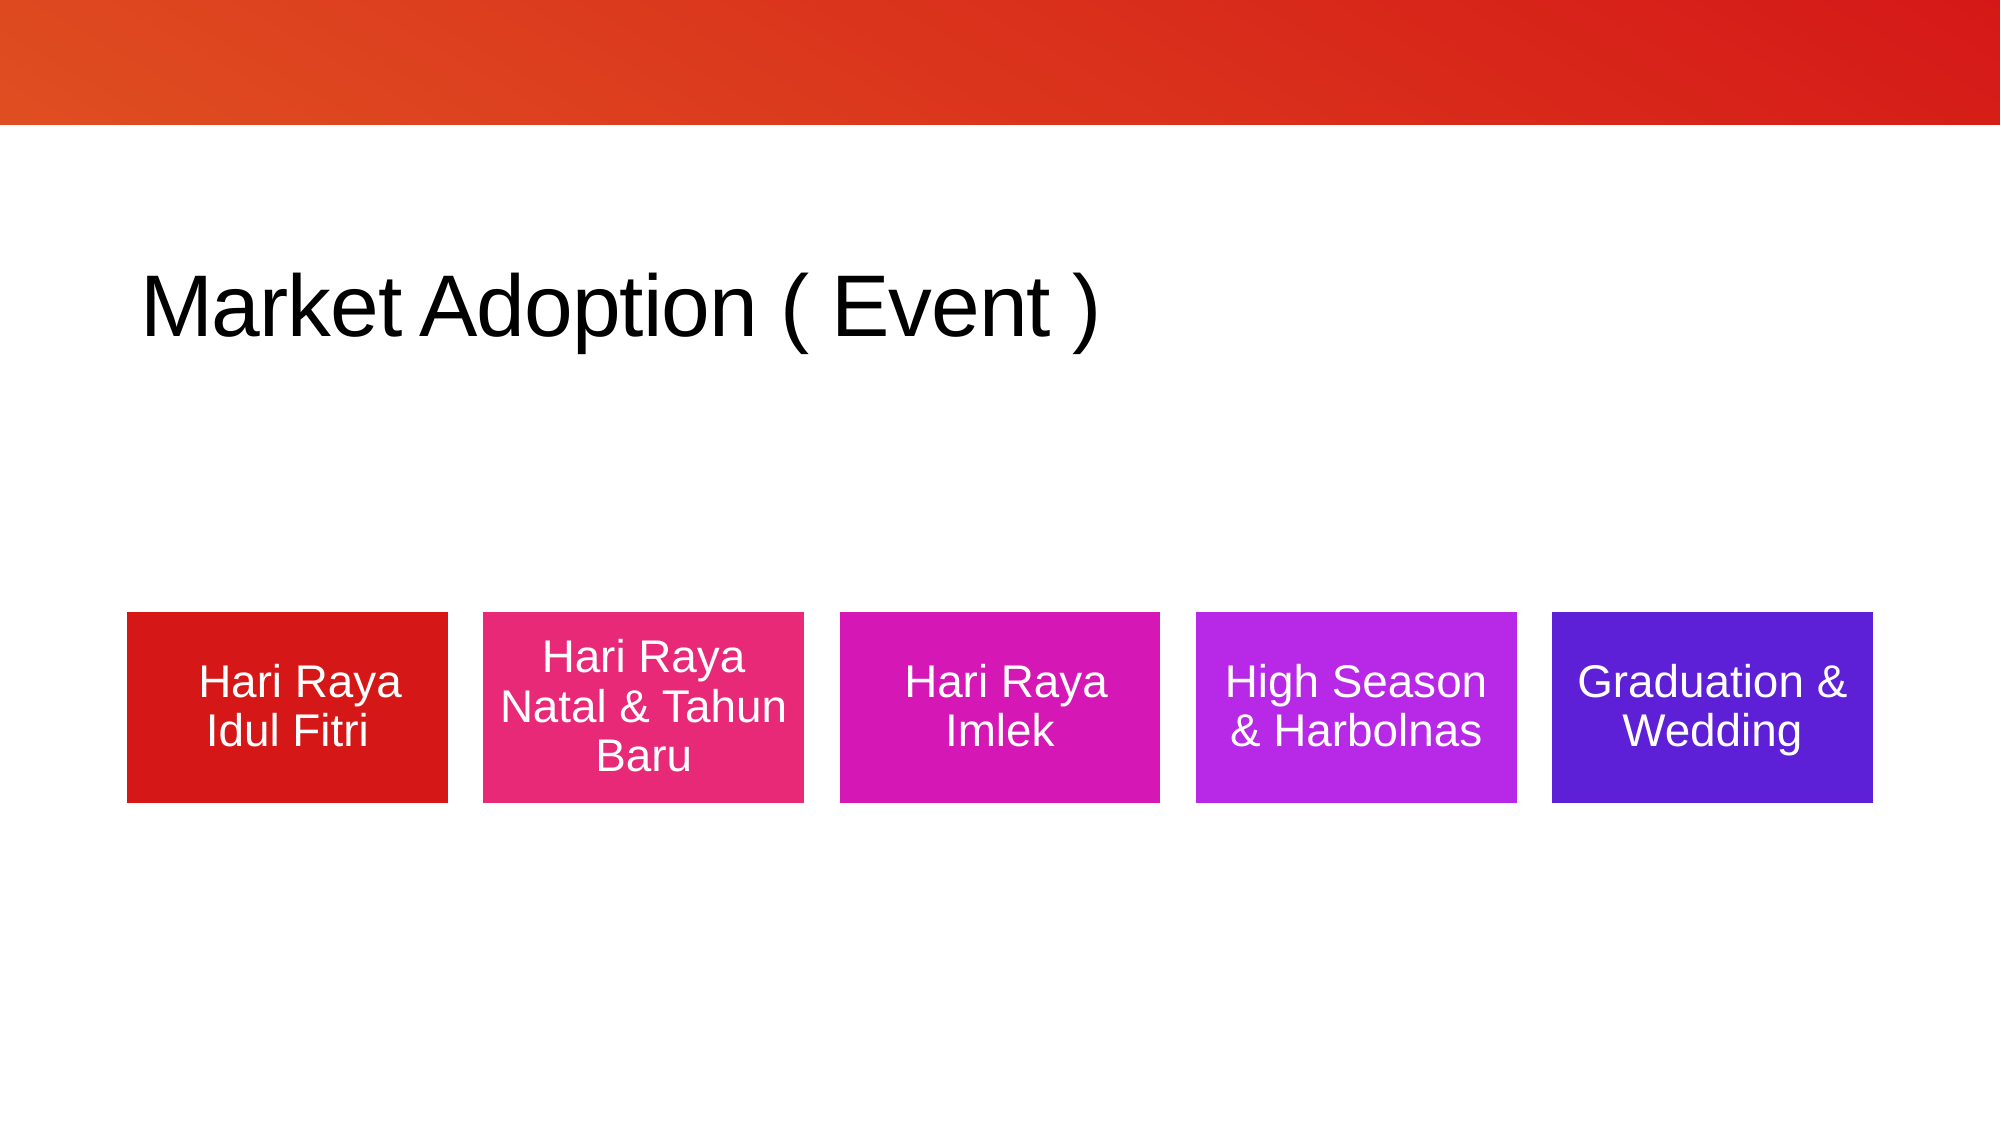

# Market Adoption ( Event )
  Hari Raya Idul Fitri
Hari Raya Natal & Tahun Baru
 Hari Raya Imlek
High Season & Harbolnas
Graduation & Wedding